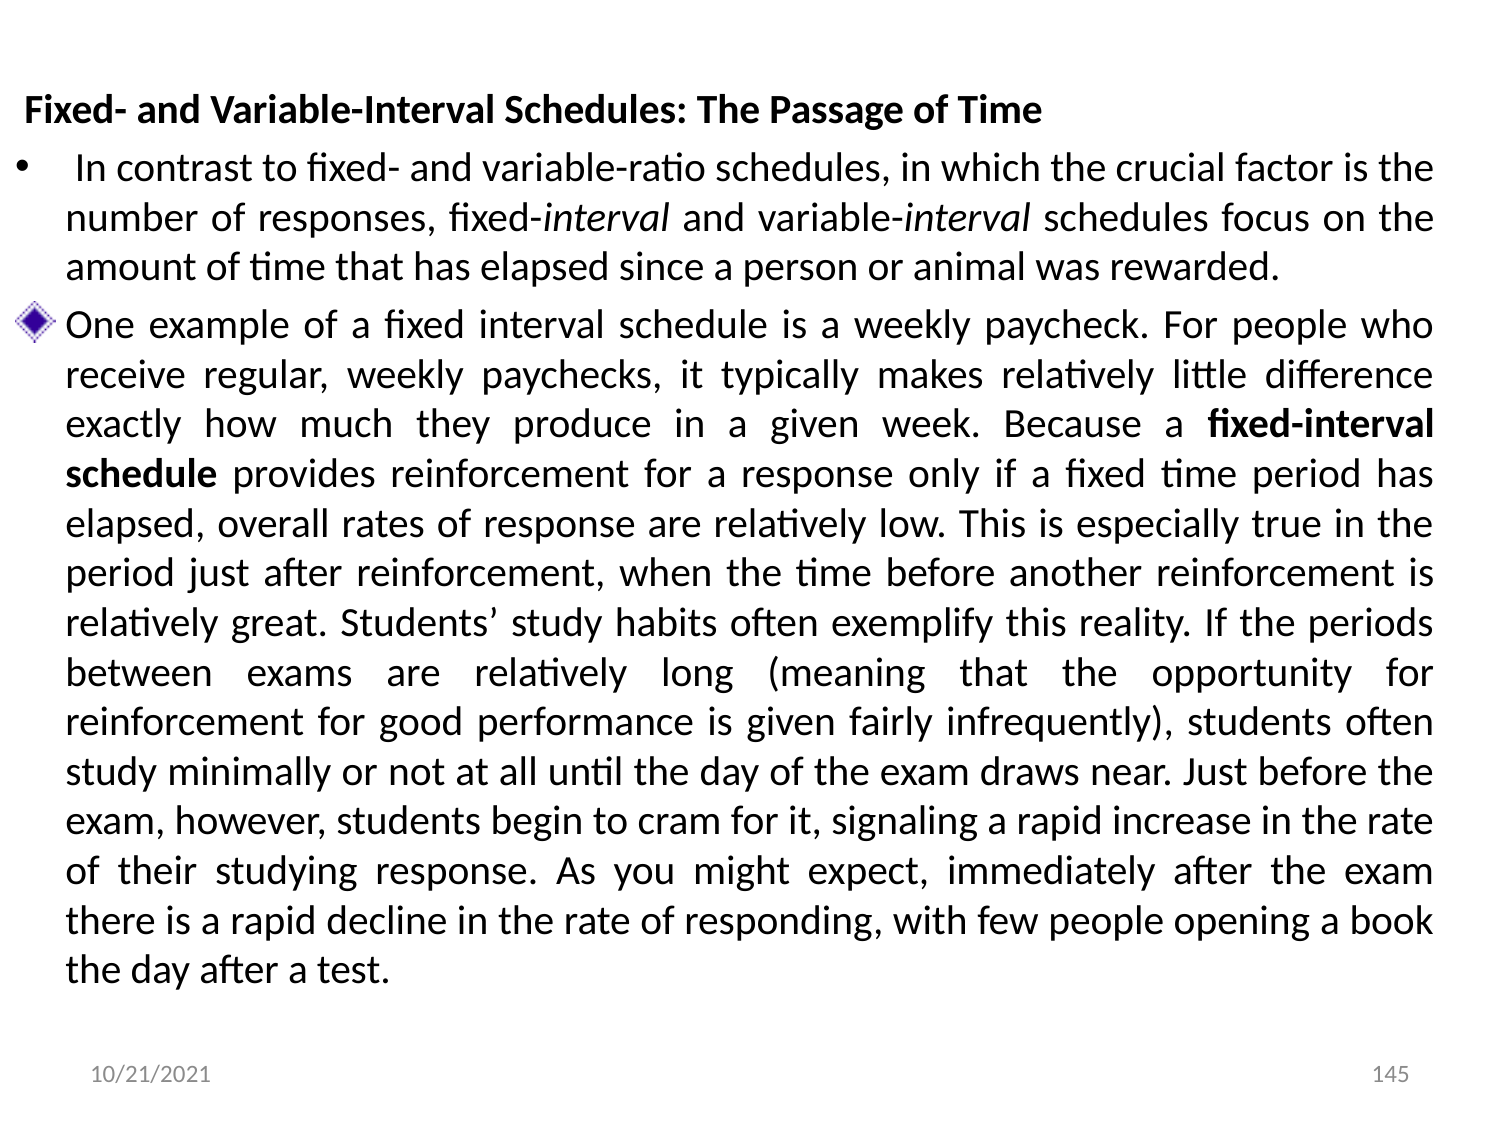

Fixed- and Variable-Interval Schedules: The Passage of Time
 In contrast to fixed- and variable-ratio schedules, in which the crucial factor is the number of responses, fixed-interval and variable-interval schedules focus on the amount of time that has elapsed since a person or animal was rewarded.
One example of a fixed interval schedule is a weekly paycheck. For people who receive regular, weekly paychecks, it typically makes relatively little difference exactly how much they produce in a given week. Because a fixed-interval schedule provides reinforcement for a response only if a fixed time period has elapsed, overall rates of response are relatively low. This is especially true in the period just after reinforcement, when the time before another reinforcement is relatively great. Students’ study habits often exemplify this reality. If the periods between exams are relatively long (meaning that the opportunity for reinforcement for good performance is given fairly infrequently), students often study minimally or not at all until the day of the exam draws near. Just before the exam, however, students begin to cram for it, signaling a rapid increase in the rate of their studying response. As you might expect, immediately after the exam there is a rapid decline in the rate of responding, with few people opening a book the day after a test.
10/21/2021

145